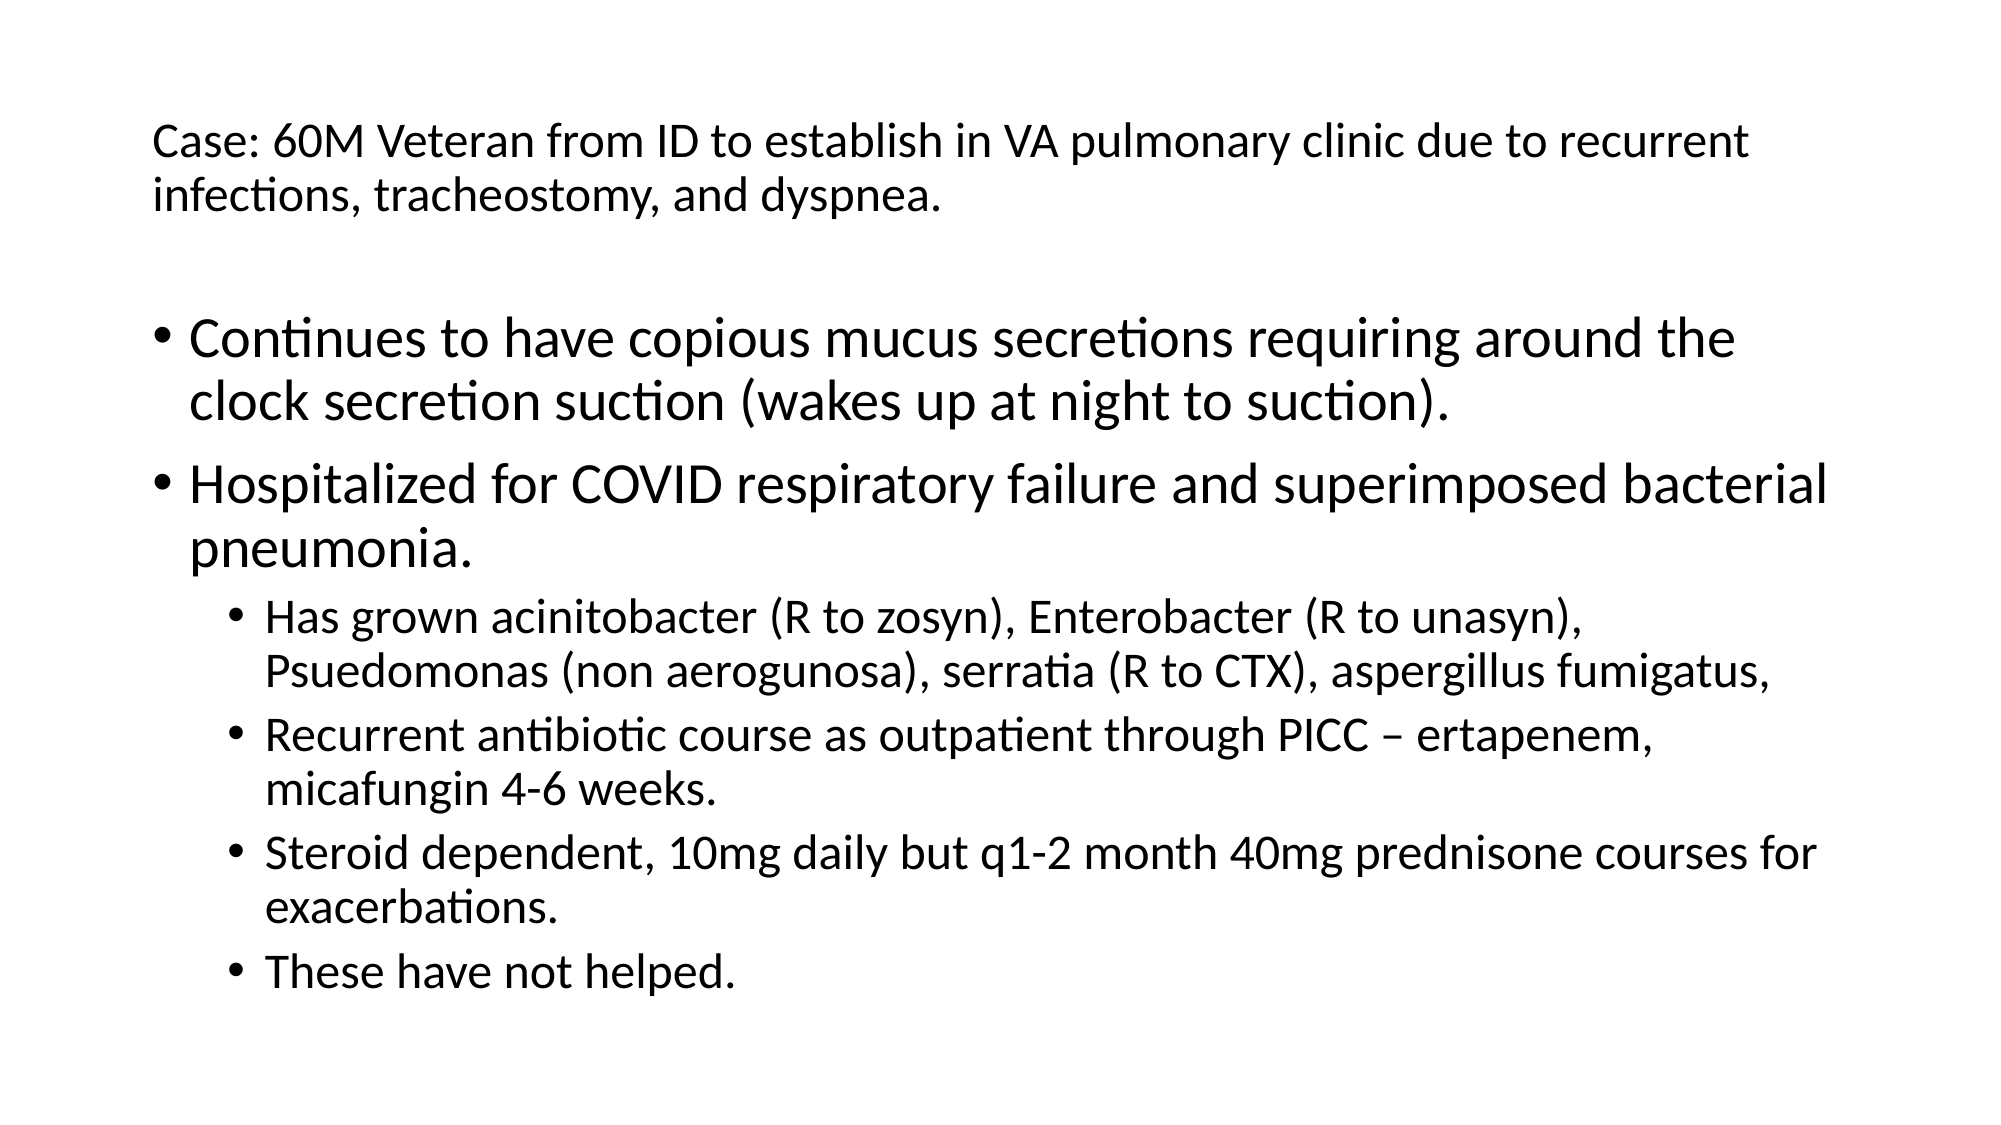

# Case: 60M Veteran from ID to establish in VA pulmonary clinic due to recurrent infections, tracheostomy, and dyspnea.
Continues to have copious mucus secretions requiring around the clock secretion suction (wakes up at night to suction).
Hospitalized for COVID respiratory failure and superimposed bacterial pneumonia.
Has grown acinitobacter (R to zosyn), Enterobacter (R to unasyn), Psuedomonas (non aerogunosa), serratia (R to CTX), aspergillus fumigatus,
Recurrent antibiotic course as outpatient through PICC – ertapenem, micafungin 4-6 weeks.
Steroid dependent, 10mg daily but q1-2 month 40mg prednisone courses for exacerbations.
These have not helped.